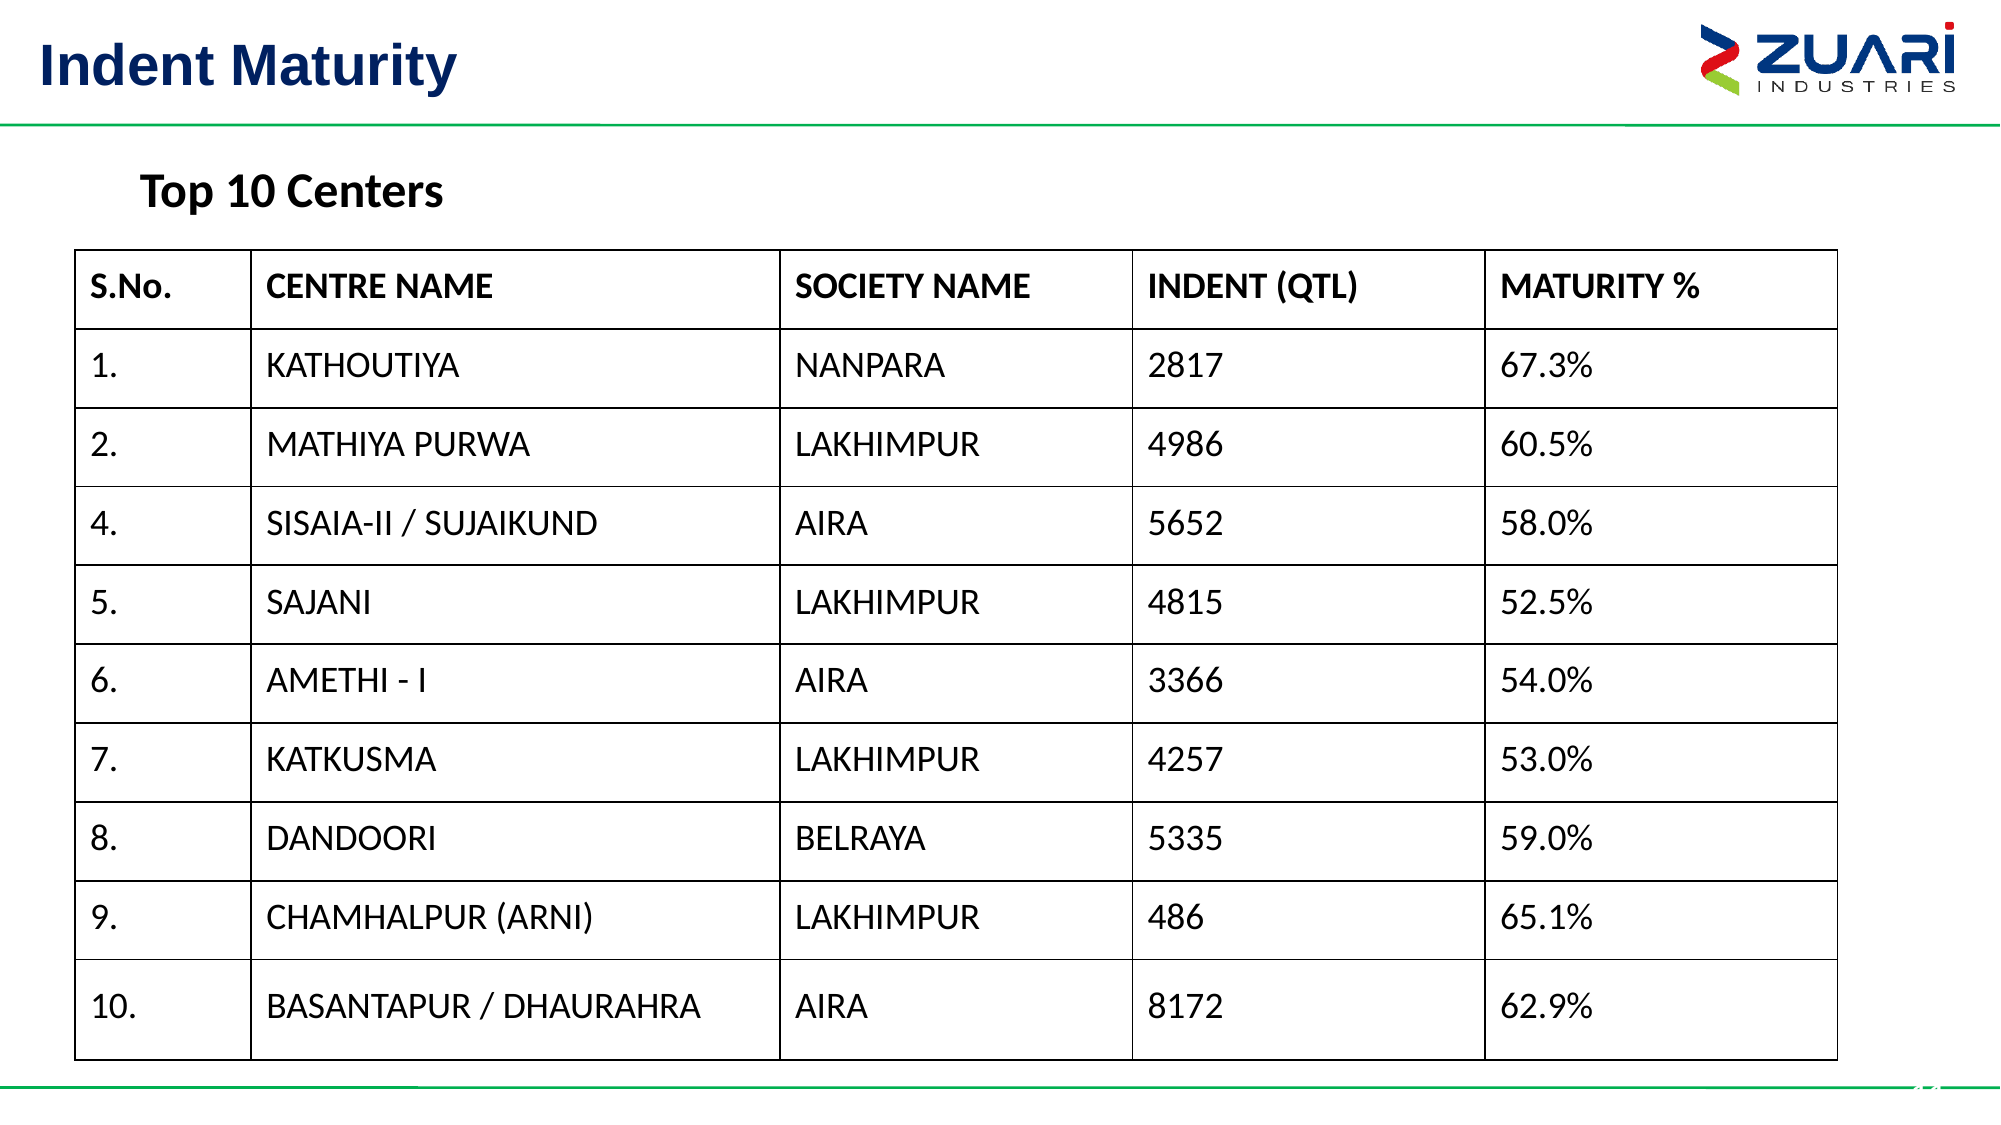

# Indent Maturity
Top 10 Centers
| S.No. | CENTRE NAME | SOCIETY NAME | INDENT (QTL) | MATURITY % |
| --- | --- | --- | --- | --- |
| 1. | KATHOUTIYA | NANPARA | 2817 | 67.3% |
| 2. | MATHIYA PURWA | LAKHIMPUR | 4986 | 60.5% |
| 4. | SISAIA-II / SUJAIKUND | AIRA | 5652 | 58.0% |
| 5. | SAJANI | LAKHIMPUR | 4815 | 52.5% |
| 6. | AMETHI - I | AIRA | 3366 | 54.0% |
| 7. | KATKUSMA | LAKHIMPUR | 4257 | 53.0% |
| 8. | DANDOORI | BELRAYA | 5335 | 59.0% |
| 9. | CHAMHALPUR (ARNI) | LAKHIMPUR | 486 | 65.1% |
| 10. | BASANTAPUR / DHAURAHRA | AIRA | 8172 | 62.9% |
11